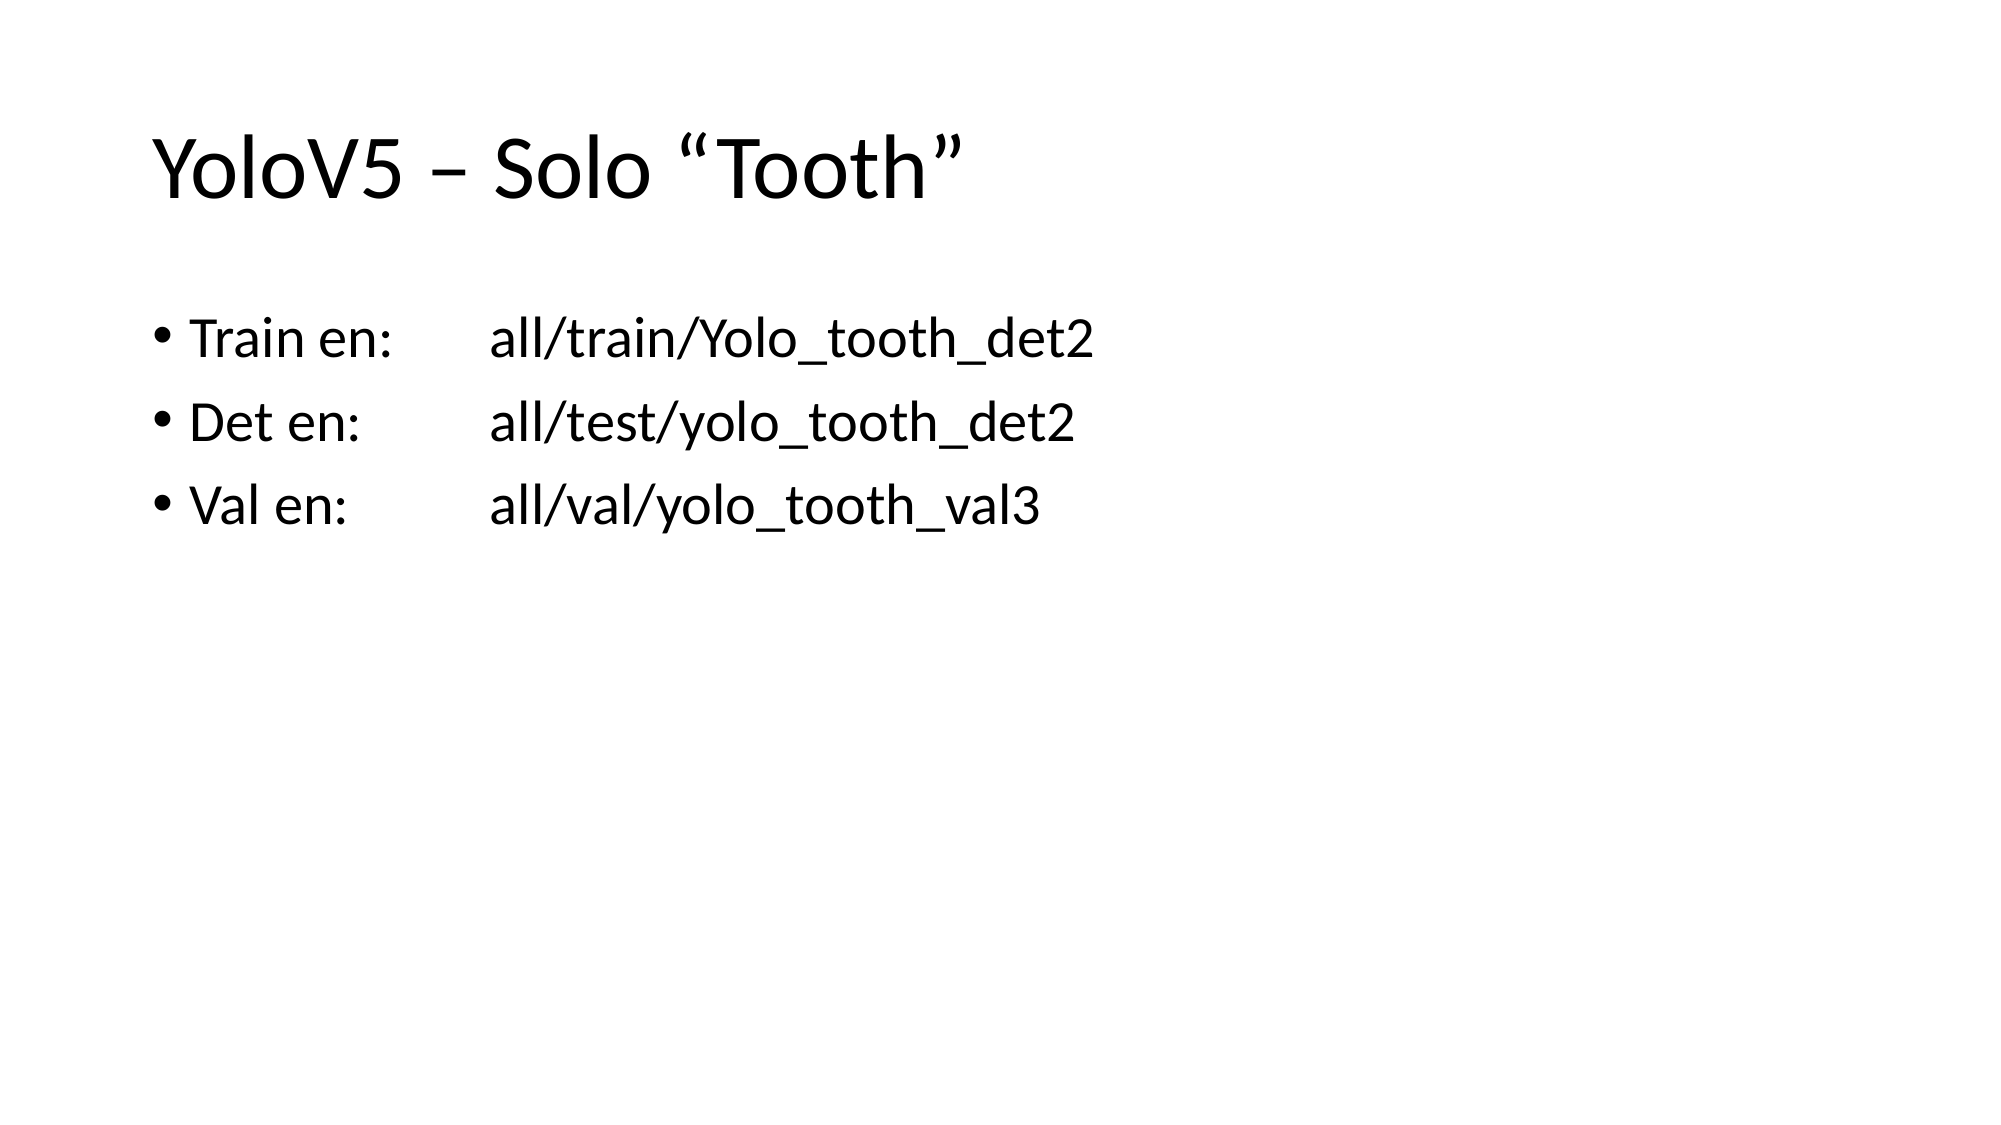

# YoloV5 – Solo “Tooth”
Train en: 	all/train/Yolo_tooth_det2
Det en: 	all/test/yolo_tooth_det2
Val en:	all/val/yolo_tooth_val3